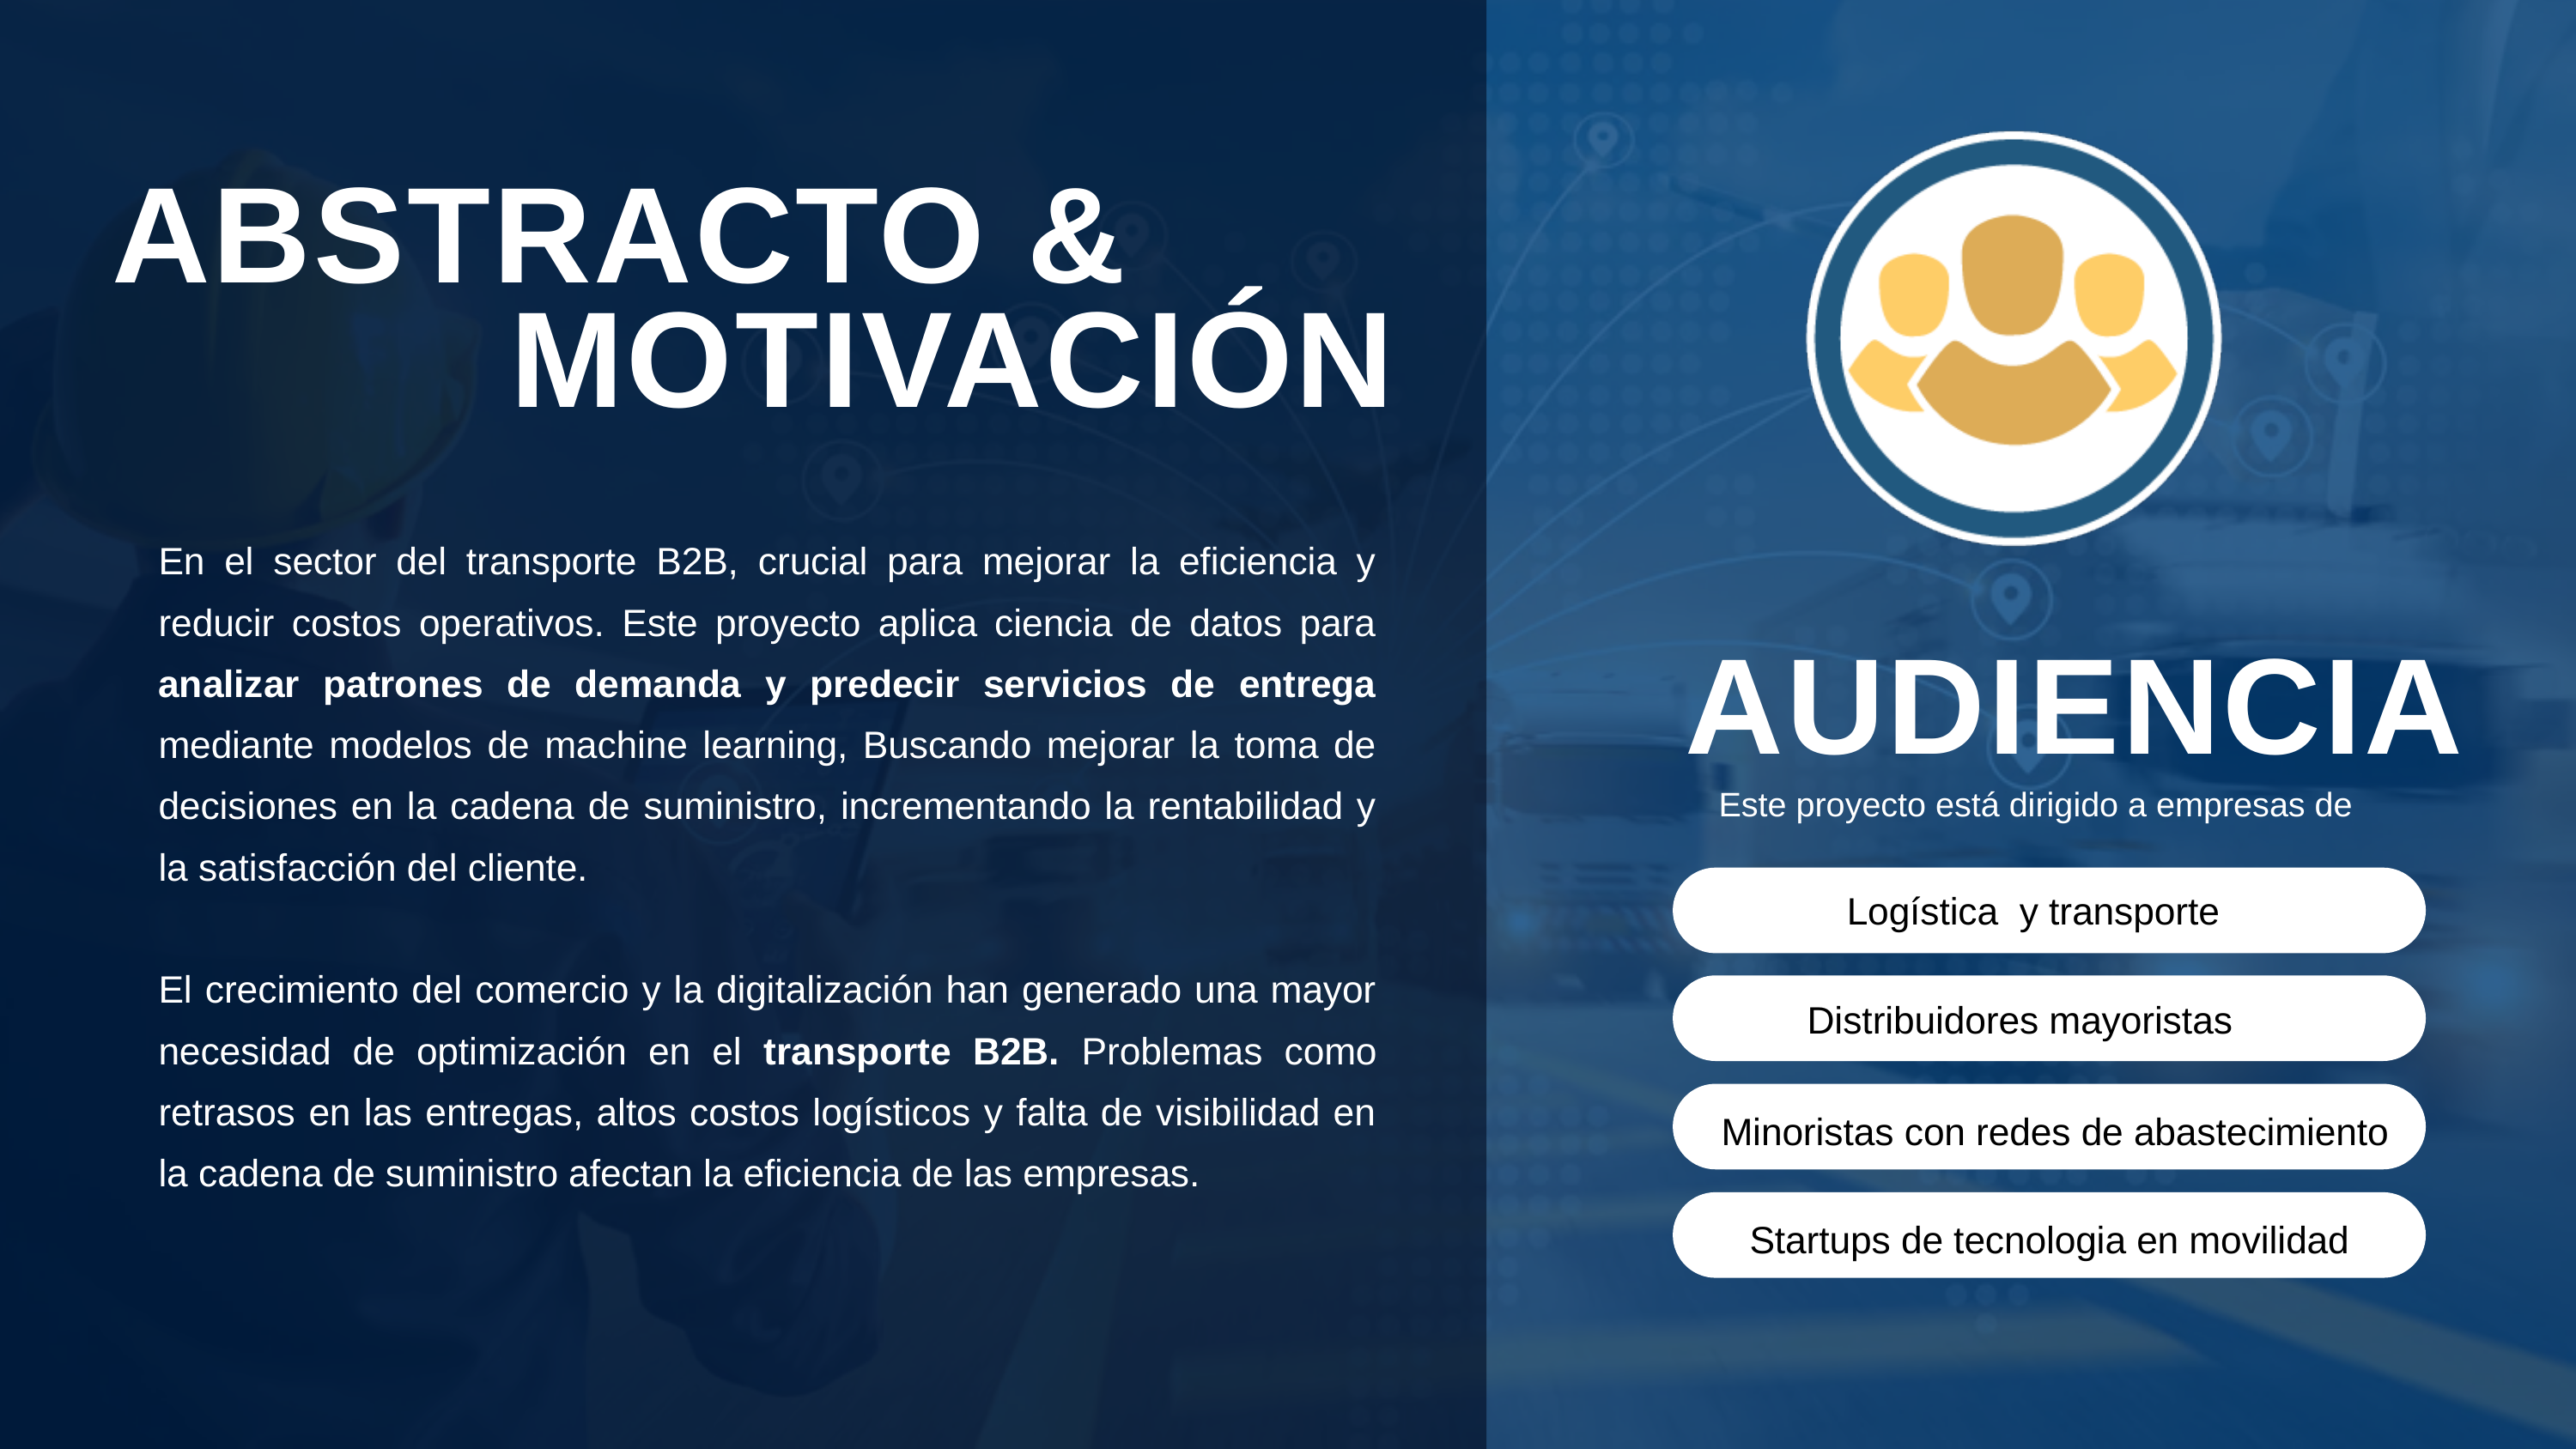

ABSTRACTO &
MOTIVACIÓN
En el sector del transporte B2B, crucial para mejorar la eficiencia y reducir costos operativos. Este proyecto aplica ciencia de datos para analizar patrones de demanda y predecir servicios de entrega mediante modelos de machine learning, Buscando mejorar la toma de decisiones en la cadena de suministro, incrementando la rentabilidad y la satisfacción del cliente.

El crecimiento del comercio y la digitalización han generado una mayor necesidad de optimización en el transporte B2B. Problemas como retrasos en las entregas, altos costos logísticos y falta de visibilidad en la cadena de suministro afectan la eficiencia de las empresas.

AUDIENCIA
Este proyecto está dirigido a empresas de

Logística  y transporte

Distribuidores mayoristas

Minoristas con redes de abastecimiento

Startups de tecnologia en movilidad